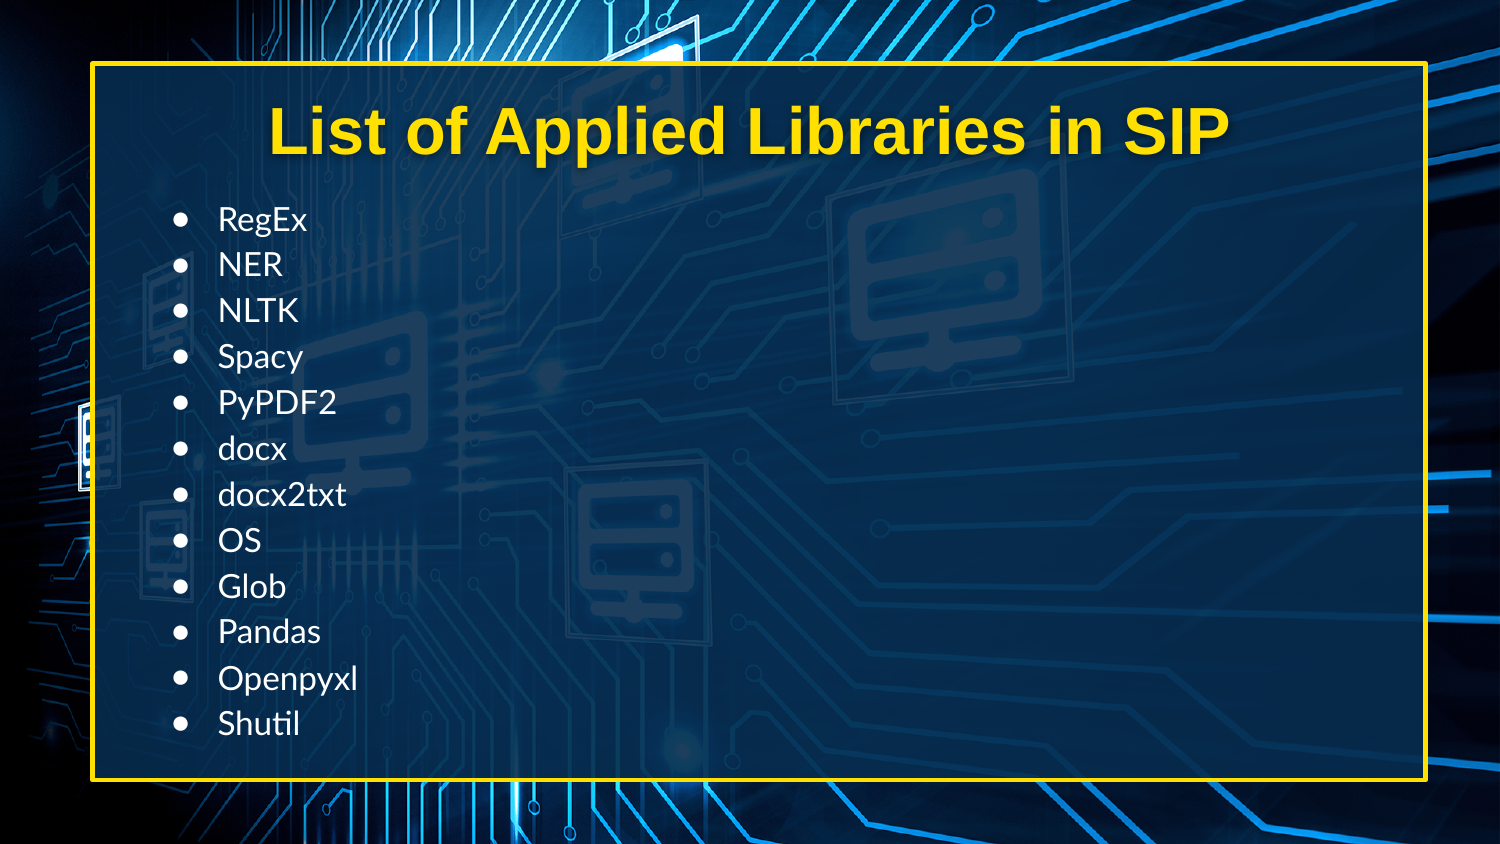

# List of Applied Libraries in SIP
RegEx
NER
NLTK
Spacy
PyPDF2
docx
docx2txt
OS
Glob
Pandas
Openpyxl
Shutil